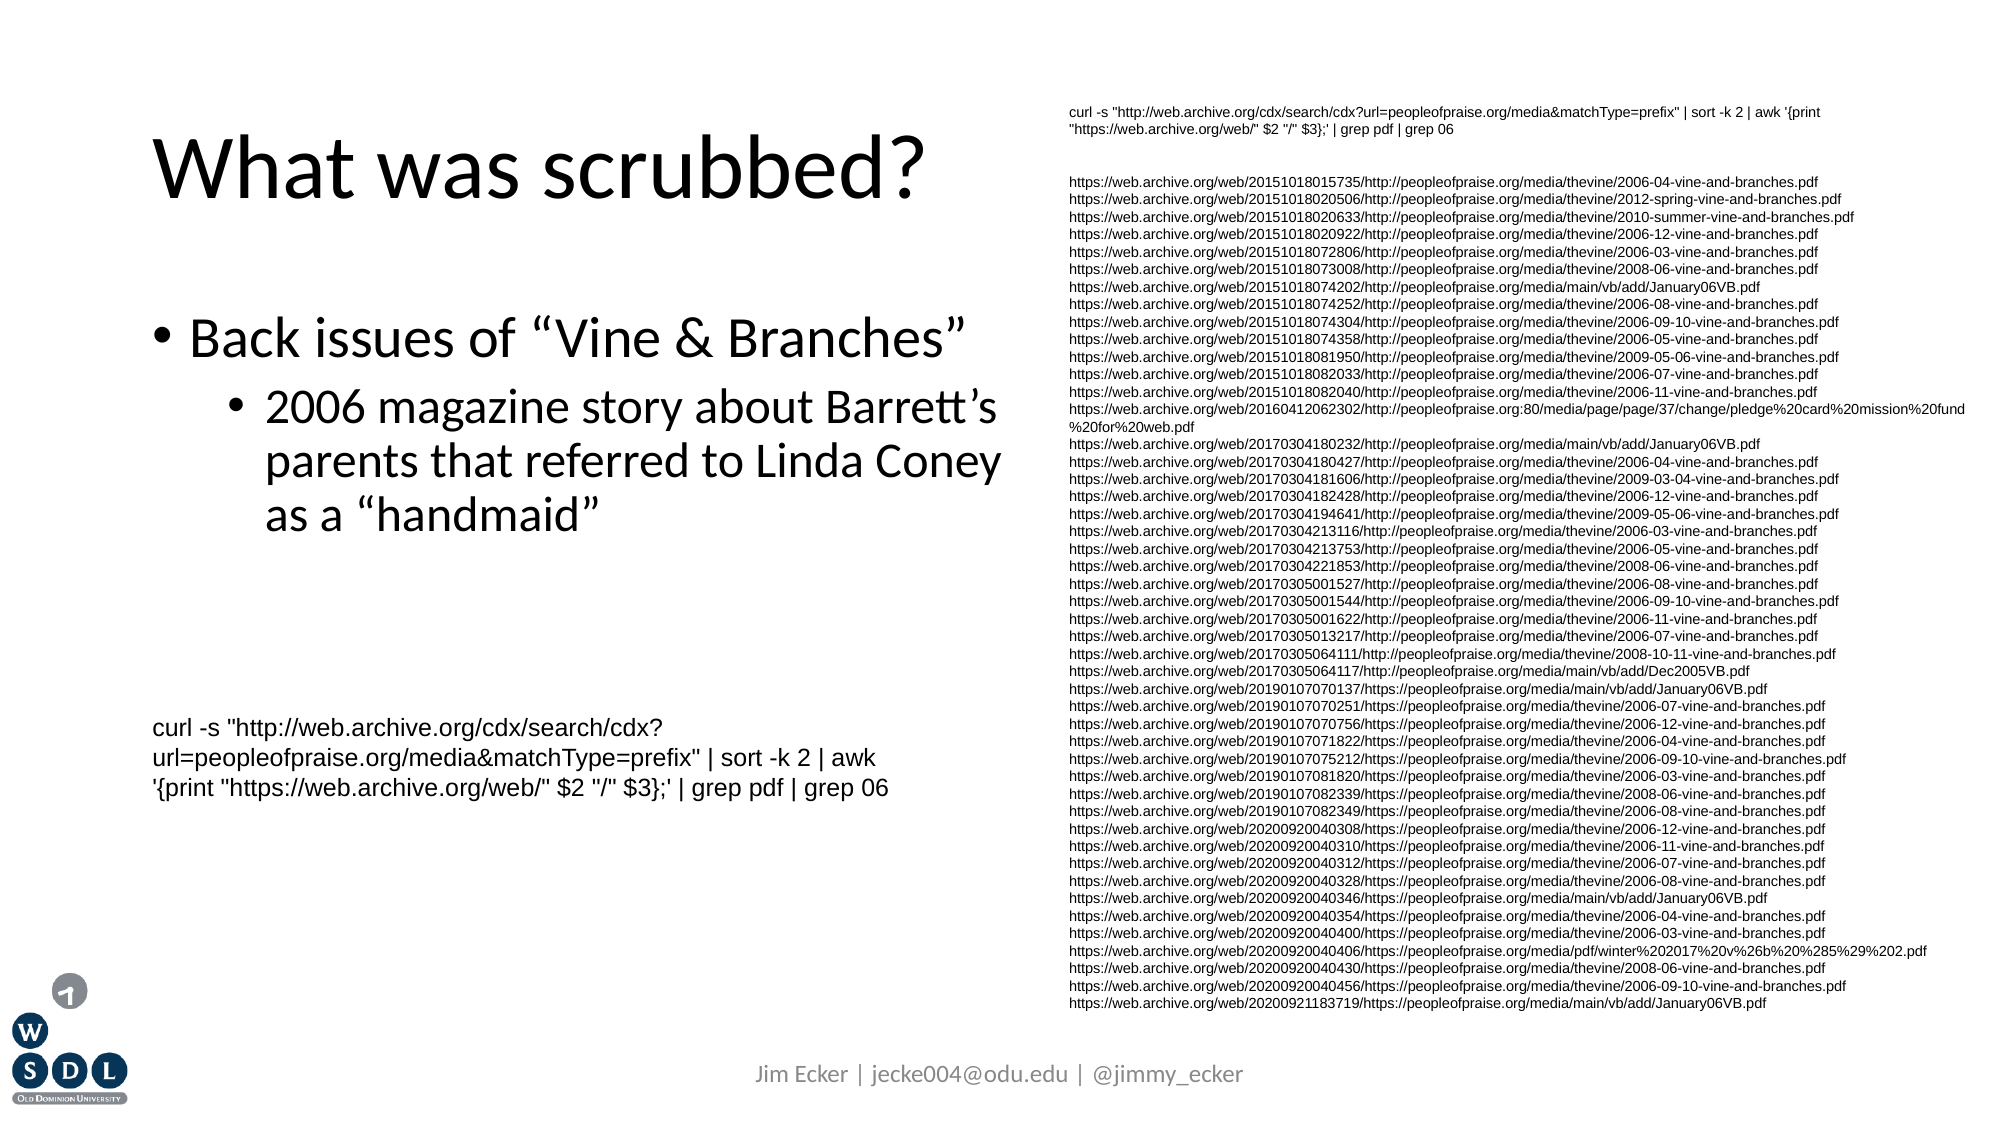

# What was scrubbed?
curl -s "http://web.archive.org/cdx/search/cdx?url=peopleofpraise.org/media&matchType=prefix" | sort -k 2 | awk '{print "https://web.archive.org/web/" $2 "/" $3};' | grep pdf | grep 06

https://web.archive.org/web/20151018015735/http://peopleofpraise.org/media/thevine/2006-04-vine-and-branches.pdf
https://web.archive.org/web/20151018020506/http://peopleofpraise.org/media/thevine/2012-spring-vine-and-branches.pdf
https://web.archive.org/web/20151018020633/http://peopleofpraise.org/media/thevine/2010-summer-vine-and-branches.pdf
https://web.archive.org/web/20151018020922/http://peopleofpraise.org/media/thevine/2006-12-vine-and-branches.pdf
https://web.archive.org/web/20151018072806/http://peopleofpraise.org/media/thevine/2006-03-vine-and-branches.pdf
https://web.archive.org/web/20151018073008/http://peopleofpraise.org/media/thevine/2008-06-vine-and-branches.pdf
https://web.archive.org/web/20151018074202/http://peopleofpraise.org/media/main/vb/add/January06VB.pdf
https://web.archive.org/web/20151018074252/http://peopleofpraise.org/media/thevine/2006-08-vine-and-branches.pdf
https://web.archive.org/web/20151018074304/http://peopleofpraise.org/media/thevine/2006-09-10-vine-and-branches.pdf
https://web.archive.org/web/20151018074358/http://peopleofpraise.org/media/thevine/2006-05-vine-and-branches.pdf
https://web.archive.org/web/20151018081950/http://peopleofpraise.org/media/thevine/2009-05-06-vine-and-branches.pdf
https://web.archive.org/web/20151018082033/http://peopleofpraise.org/media/thevine/2006-07-vine-and-branches.pdf
https://web.archive.org/web/20151018082040/http://peopleofpraise.org/media/thevine/2006-11-vine-and-branches.pdf
https://web.archive.org/web/20160412062302/http://peopleofpraise.org:80/media/page/page/37/change/pledge%20card%20mission%20fund%20for%20web.pdf
https://web.archive.org/web/20170304180232/http://peopleofpraise.org/media/main/vb/add/January06VB.pdf
https://web.archive.org/web/20170304180427/http://peopleofpraise.org/media/thevine/2006-04-vine-and-branches.pdf
https://web.archive.org/web/20170304181606/http://peopleofpraise.org/media/thevine/2009-03-04-vine-and-branches.pdf
https://web.archive.org/web/20170304182428/http://peopleofpraise.org/media/thevine/2006-12-vine-and-branches.pdf
https://web.archive.org/web/20170304194641/http://peopleofpraise.org/media/thevine/2009-05-06-vine-and-branches.pdf
https://web.archive.org/web/20170304213116/http://peopleofpraise.org/media/thevine/2006-03-vine-and-branches.pdf
https://web.archive.org/web/20170304213753/http://peopleofpraise.org/media/thevine/2006-05-vine-and-branches.pdf
https://web.archive.org/web/20170304221853/http://peopleofpraise.org/media/thevine/2008-06-vine-and-branches.pdf
https://web.archive.org/web/20170305001527/http://peopleofpraise.org/media/thevine/2006-08-vine-and-branches.pdf
https://web.archive.org/web/20170305001544/http://peopleofpraise.org/media/thevine/2006-09-10-vine-and-branches.pdf
https://web.archive.org/web/20170305001622/http://peopleofpraise.org/media/thevine/2006-11-vine-and-branches.pdf
https://web.archive.org/web/20170305013217/http://peopleofpraise.org/media/thevine/2006-07-vine-and-branches.pdf
https://web.archive.org/web/20170305064111/http://peopleofpraise.org/media/thevine/2008-10-11-vine-and-branches.pdf
https://web.archive.org/web/20170305064117/http://peopleofpraise.org/media/main/vb/add/Dec2005VB.pdf
https://web.archive.org/web/20190107070137/https://peopleofpraise.org/media/main/vb/add/January06VB.pdf
https://web.archive.org/web/20190107070251/https://peopleofpraise.org/media/thevine/2006-07-vine-and-branches.pdf
https://web.archive.org/web/20190107070756/https://peopleofpraise.org/media/thevine/2006-12-vine-and-branches.pdf
https://web.archive.org/web/20190107071822/https://peopleofpraise.org/media/thevine/2006-04-vine-and-branches.pdf
https://web.archive.org/web/20190107075212/https://peopleofpraise.org/media/thevine/2006-09-10-vine-and-branches.pdf
https://web.archive.org/web/20190107081820/https://peopleofpraise.org/media/thevine/2006-03-vine-and-branches.pdf
https://web.archive.org/web/20190107082339/https://peopleofpraise.org/media/thevine/2008-06-vine-and-branches.pdf
https://web.archive.org/web/20190107082349/https://peopleofpraise.org/media/thevine/2006-08-vine-and-branches.pdf
https://web.archive.org/web/20200920040308/https://peopleofpraise.org/media/thevine/2006-12-vine-and-branches.pdf
https://web.archive.org/web/20200920040310/https://peopleofpraise.org/media/thevine/2006-11-vine-and-branches.pdf
https://web.archive.org/web/20200920040312/https://peopleofpraise.org/media/thevine/2006-07-vine-and-branches.pdf
https://web.archive.org/web/20200920040328/https://peopleofpraise.org/media/thevine/2006-08-vine-and-branches.pdf
https://web.archive.org/web/20200920040346/https://peopleofpraise.org/media/main/vb/add/January06VB.pdf
https://web.archive.org/web/20200920040354/https://peopleofpraise.org/media/thevine/2006-04-vine-and-branches.pdf
https://web.archive.org/web/20200920040400/https://peopleofpraise.org/media/thevine/2006-03-vine-and-branches.pdf
https://web.archive.org/web/20200920040406/https://peopleofpraise.org/media/pdf/winter%202017%20v%26b%20%285%29%202.pdf
https://web.archive.org/web/20200920040430/https://peopleofpraise.org/media/thevine/2008-06-vine-and-branches.pdf
https://web.archive.org/web/20200920040456/https://peopleofpraise.org/media/thevine/2006-09-10-vine-and-branches.pdf
https://web.archive.org/web/20200921183719/https://peopleofpraise.org/media/main/vb/add/January06VB.pdf
Back issues of “Vine & Branches”
2006 magazine story about Barrett’s parents that referred to Linda Coney as a “handmaid”
curl -s "http://web.archive.org/cdx/search/cdx?url=peopleofpraise.org/media&matchType=prefix" | sort -k 2 | awk '{print "https://web.archive.org/web/" $2 "/" $3};' | grep pdf | grep 06
Jim Ecker | jecke004@odu.edu | @jimmy_ecker